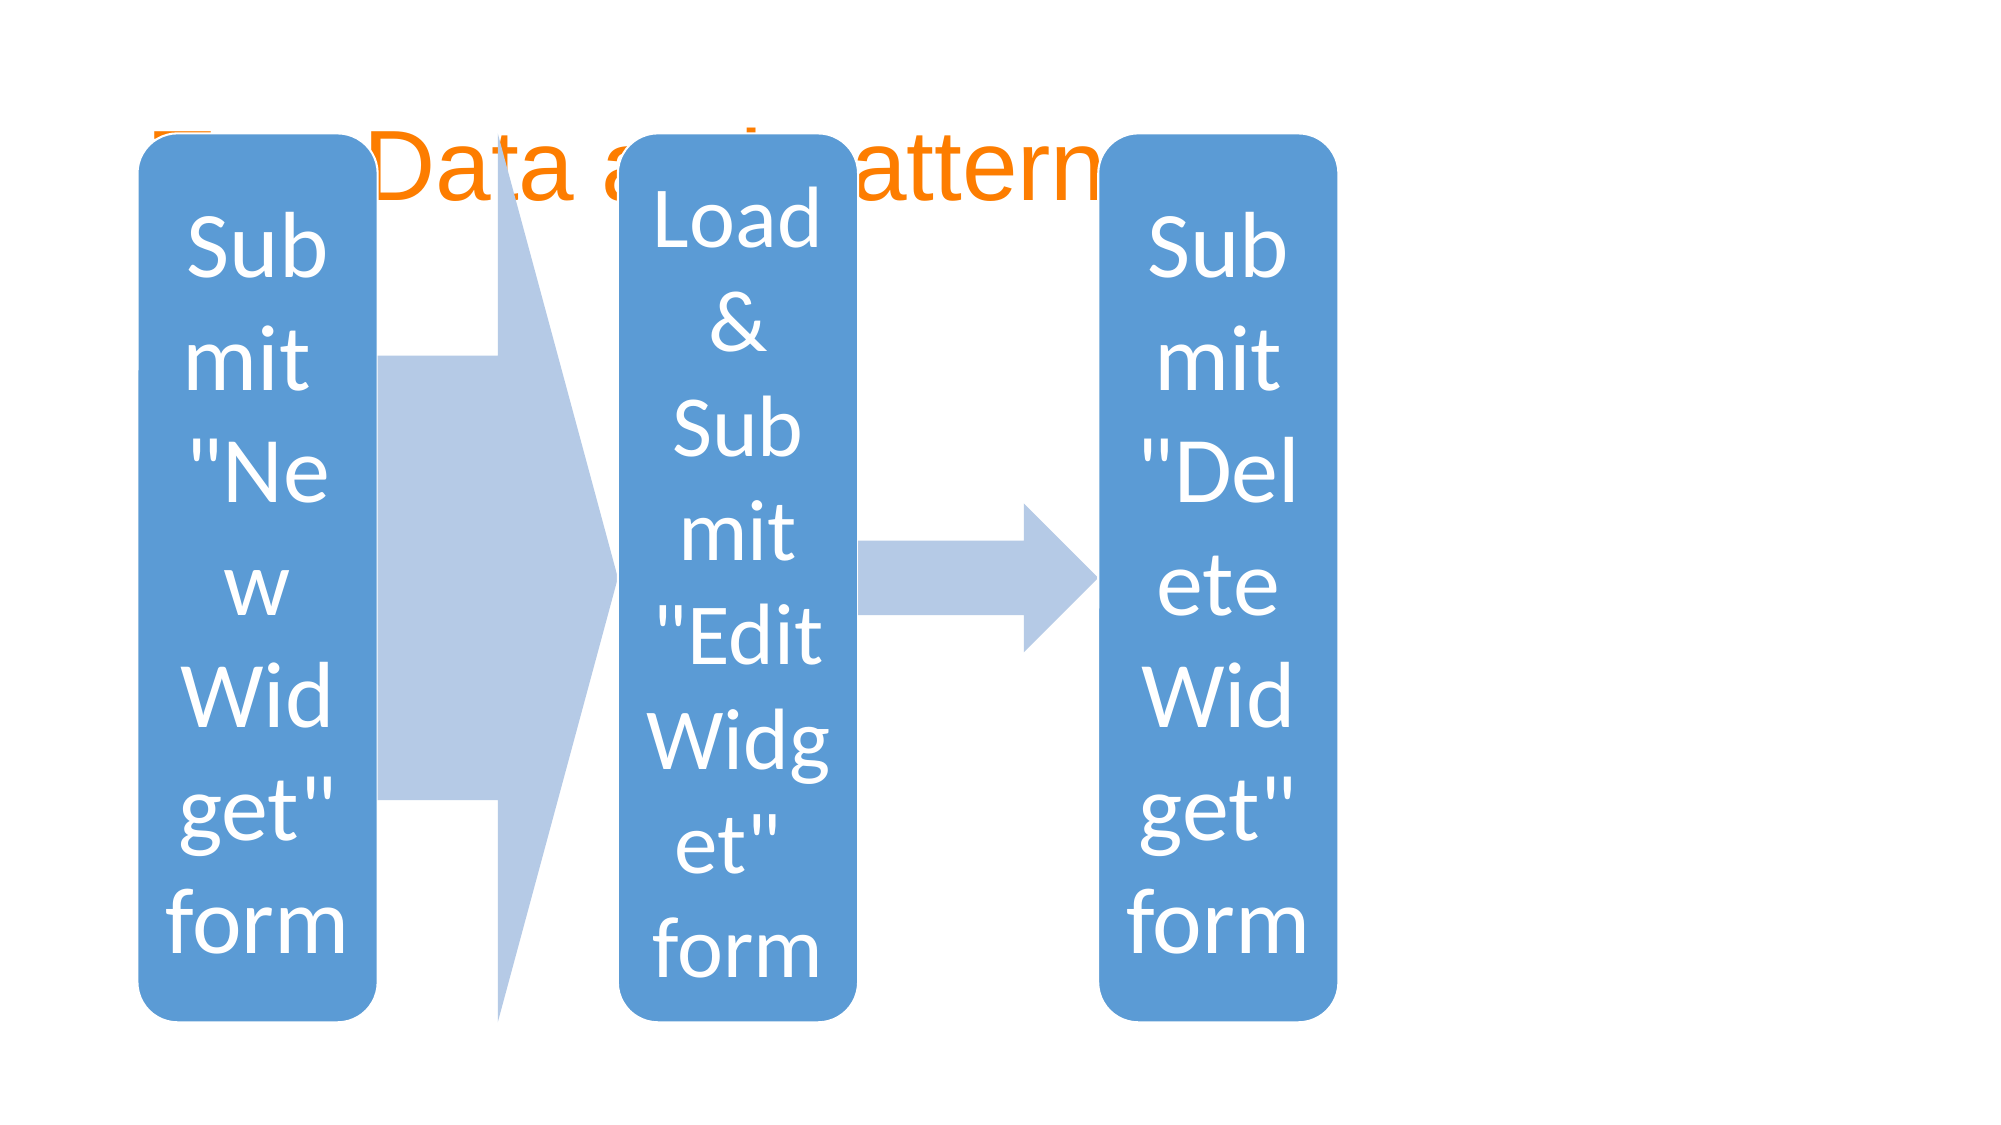

# Test Data anti-pattern
Submit
"New Widget" form
Submit
"Delete Widget"
form